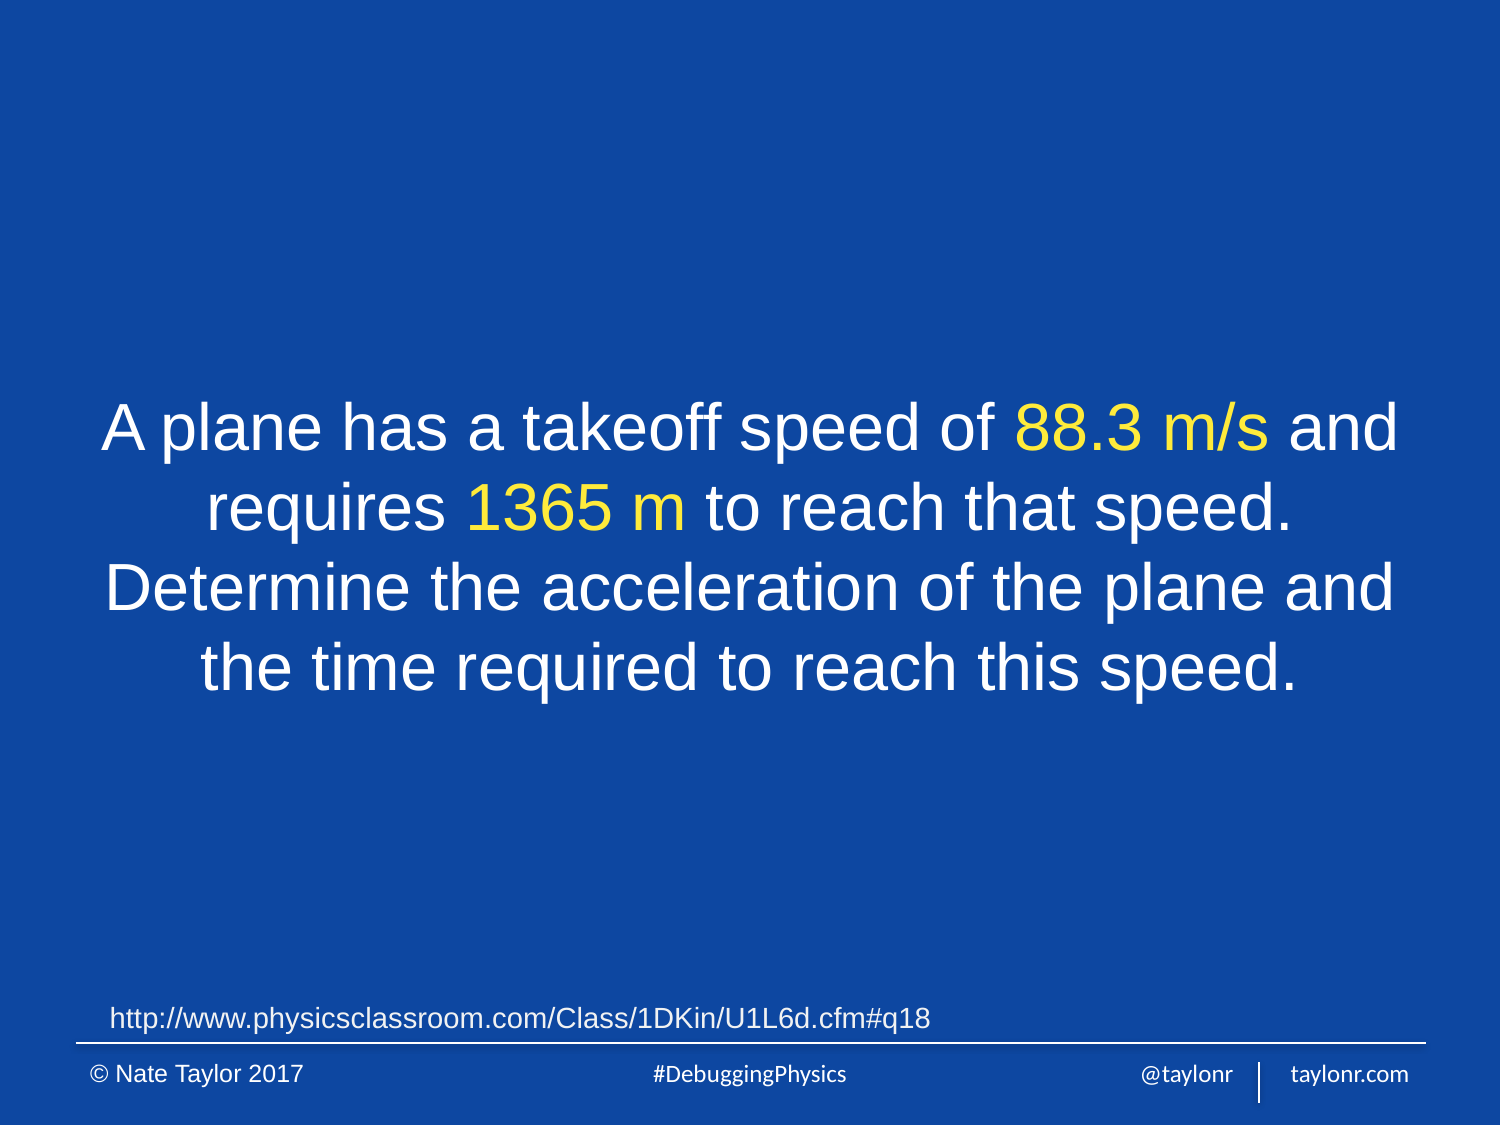

# A plane has a takeoff speed of 88.3 m/s and requires 1365 m to reach that speed. Determine the acceleration of the plane and the time required to reach this speed.
http://www.physicsclassroom.com/Class/1DKin/U1L6d.cfm#q18
© Nate Taylor 2017
#DebuggingPhysics
@taylonr          taylonr.com